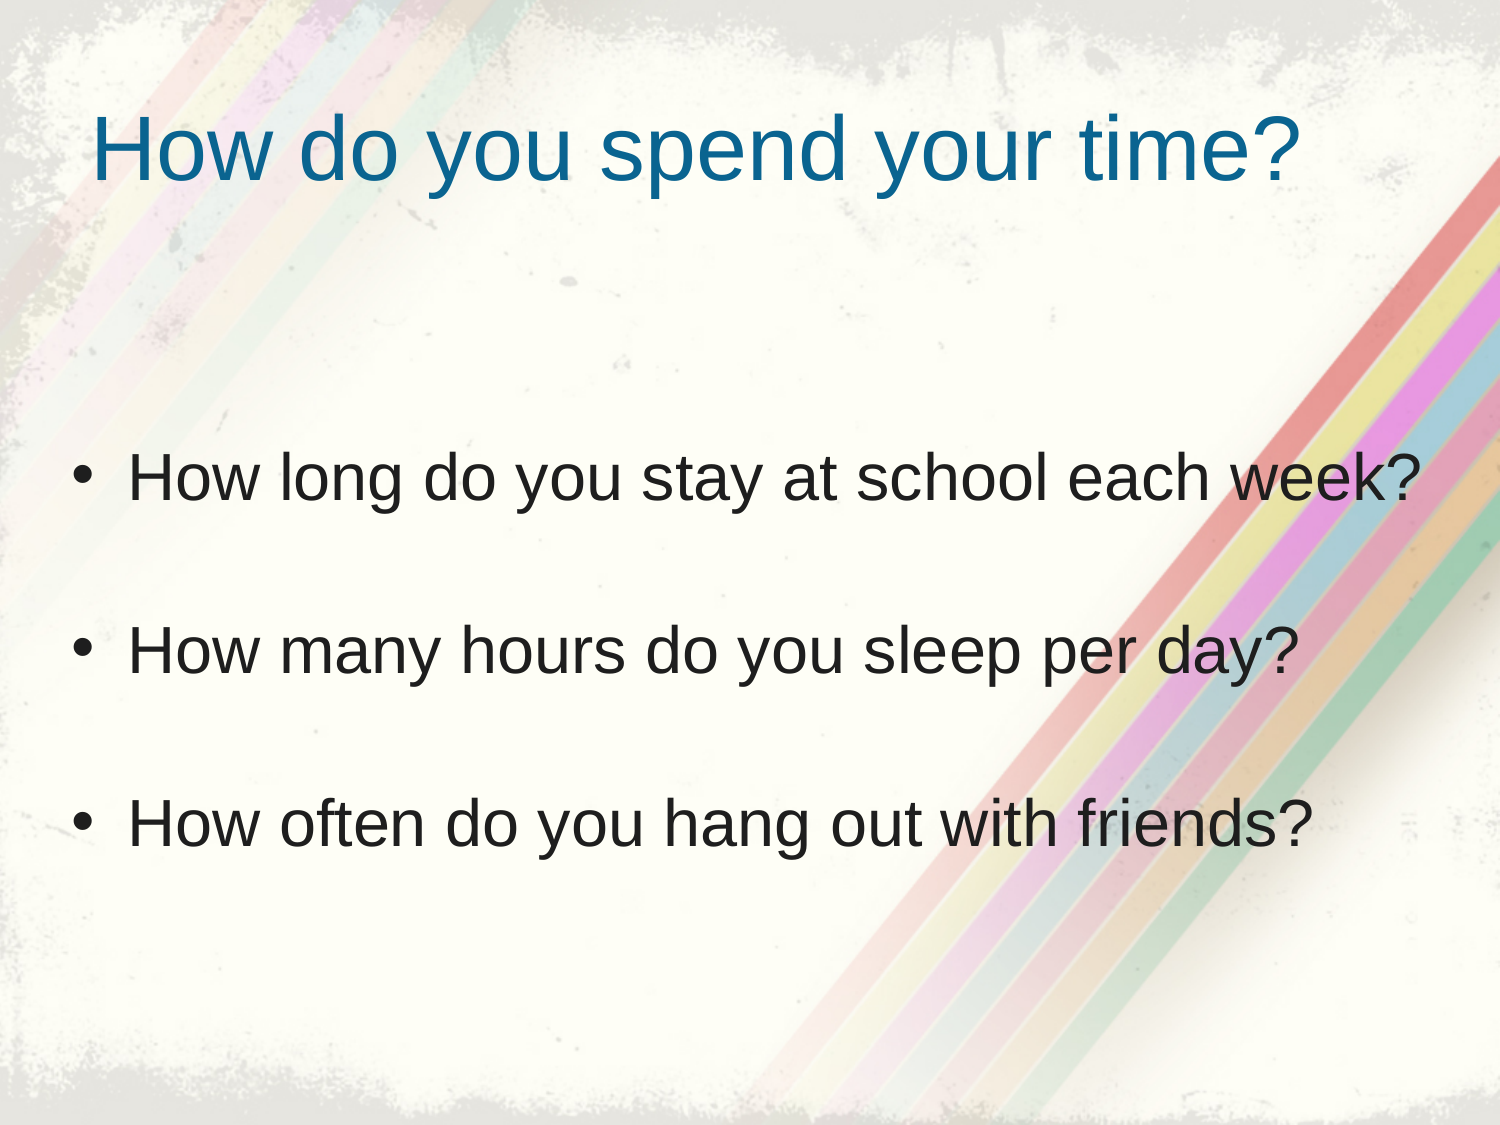

# How do you spend your time?
How long do you stay at school each week?
How many hours do you sleep per day?
How often do you hang out with friends?